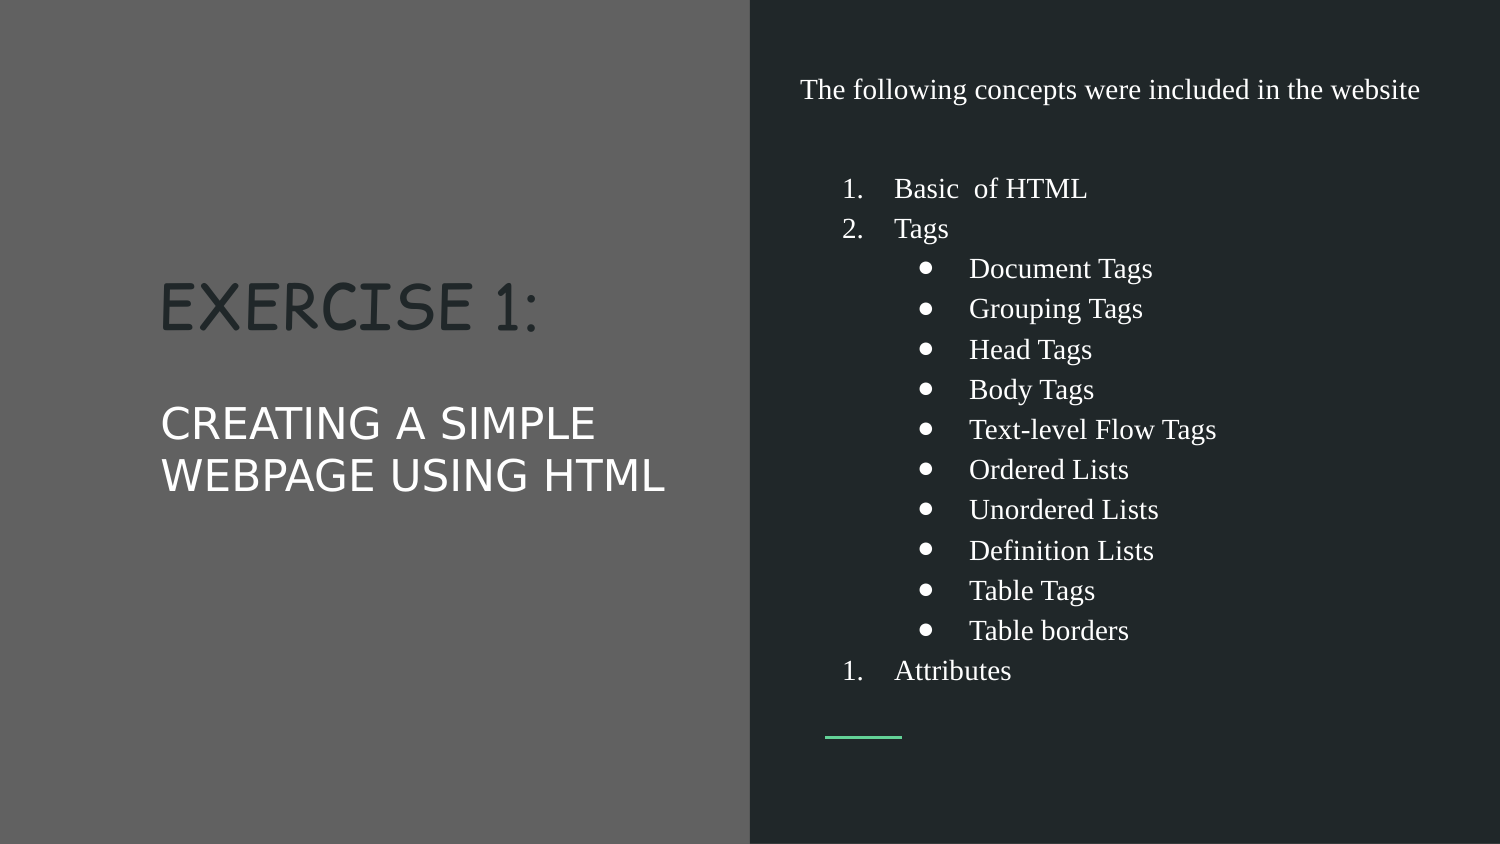

The following concepts were included in the website
Basic  of HTML
Tags
Document Tags
Grouping Tags
Head Tags
Body Tags
Text-level Flow Tags
Ordered Lists
Unordered Lists
Definition Lists
Table Tags
Table borders
Attributes

# EXERCISE 1:
CREATING A SIMPLE WEBPAGE USING HTML